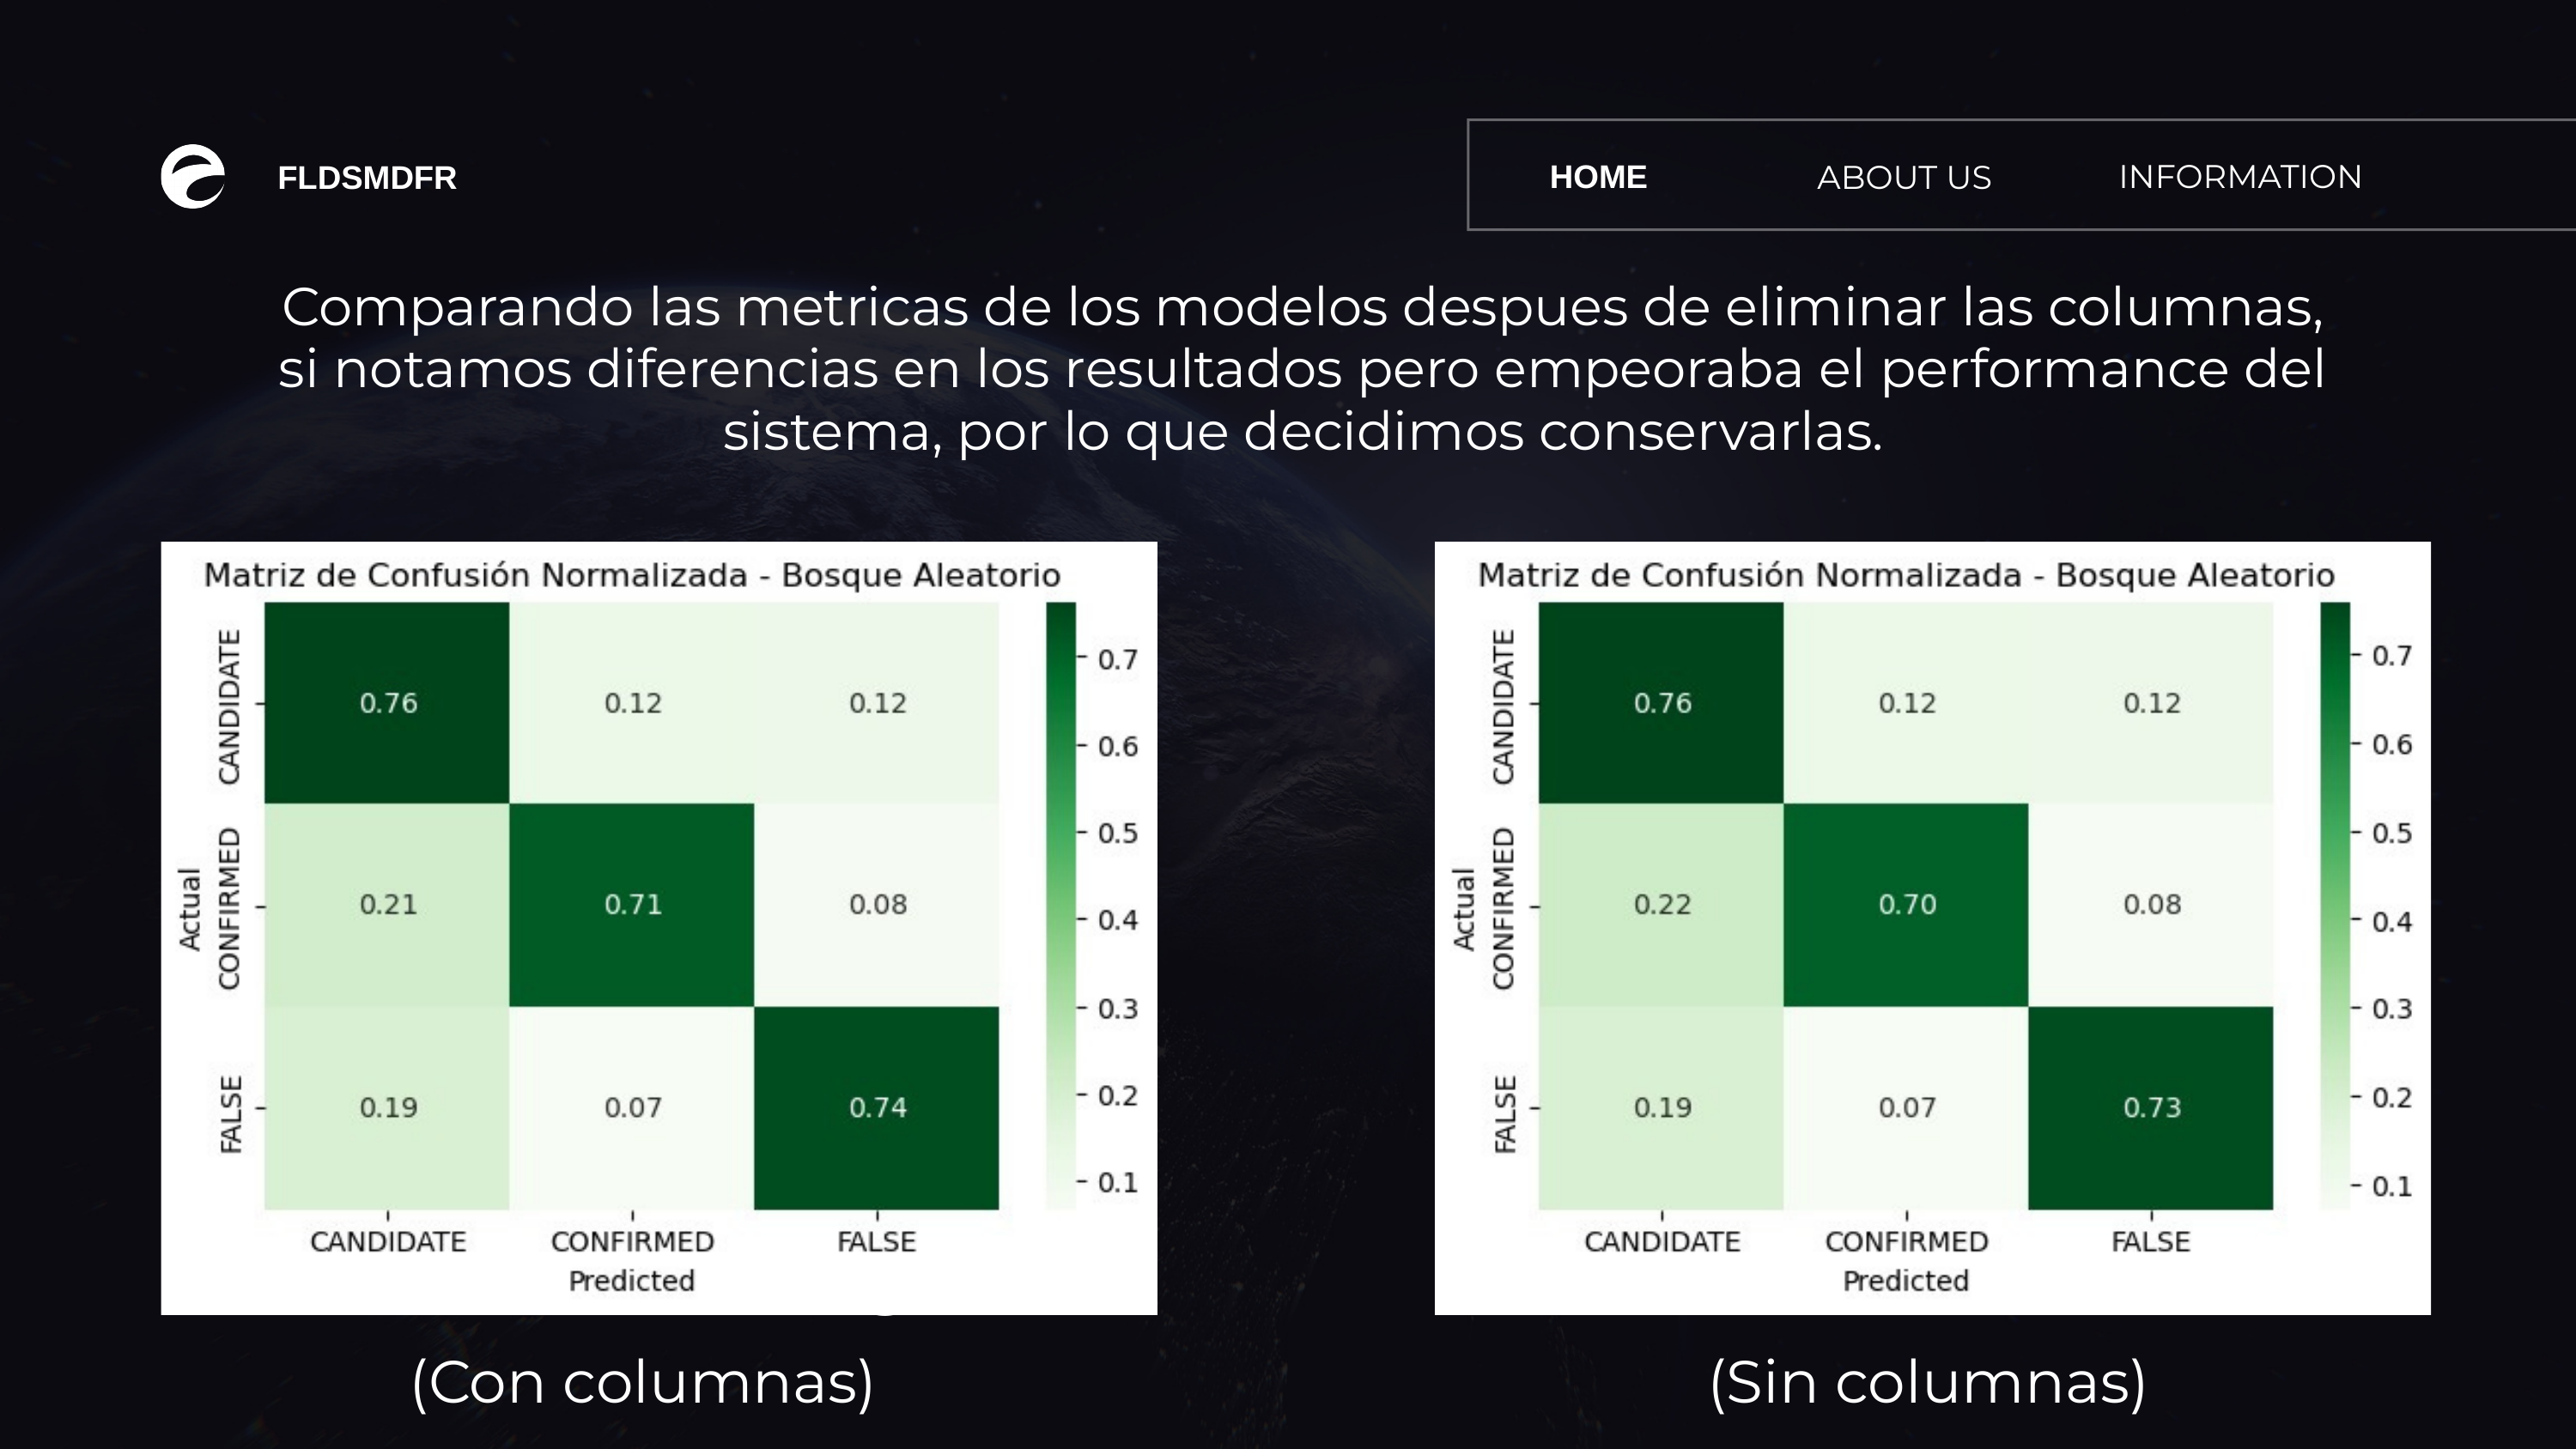

HOME
INFORMATION
ABOUT US
FLDSMDFR
Comparando las metricas de los modelos despues de eliminar las columnas, si notamos diferencias en los resultados pero empeoraba el performance del sistema, por lo que decidimos conservarlas.

(Con columnas)
(Sin columnas)